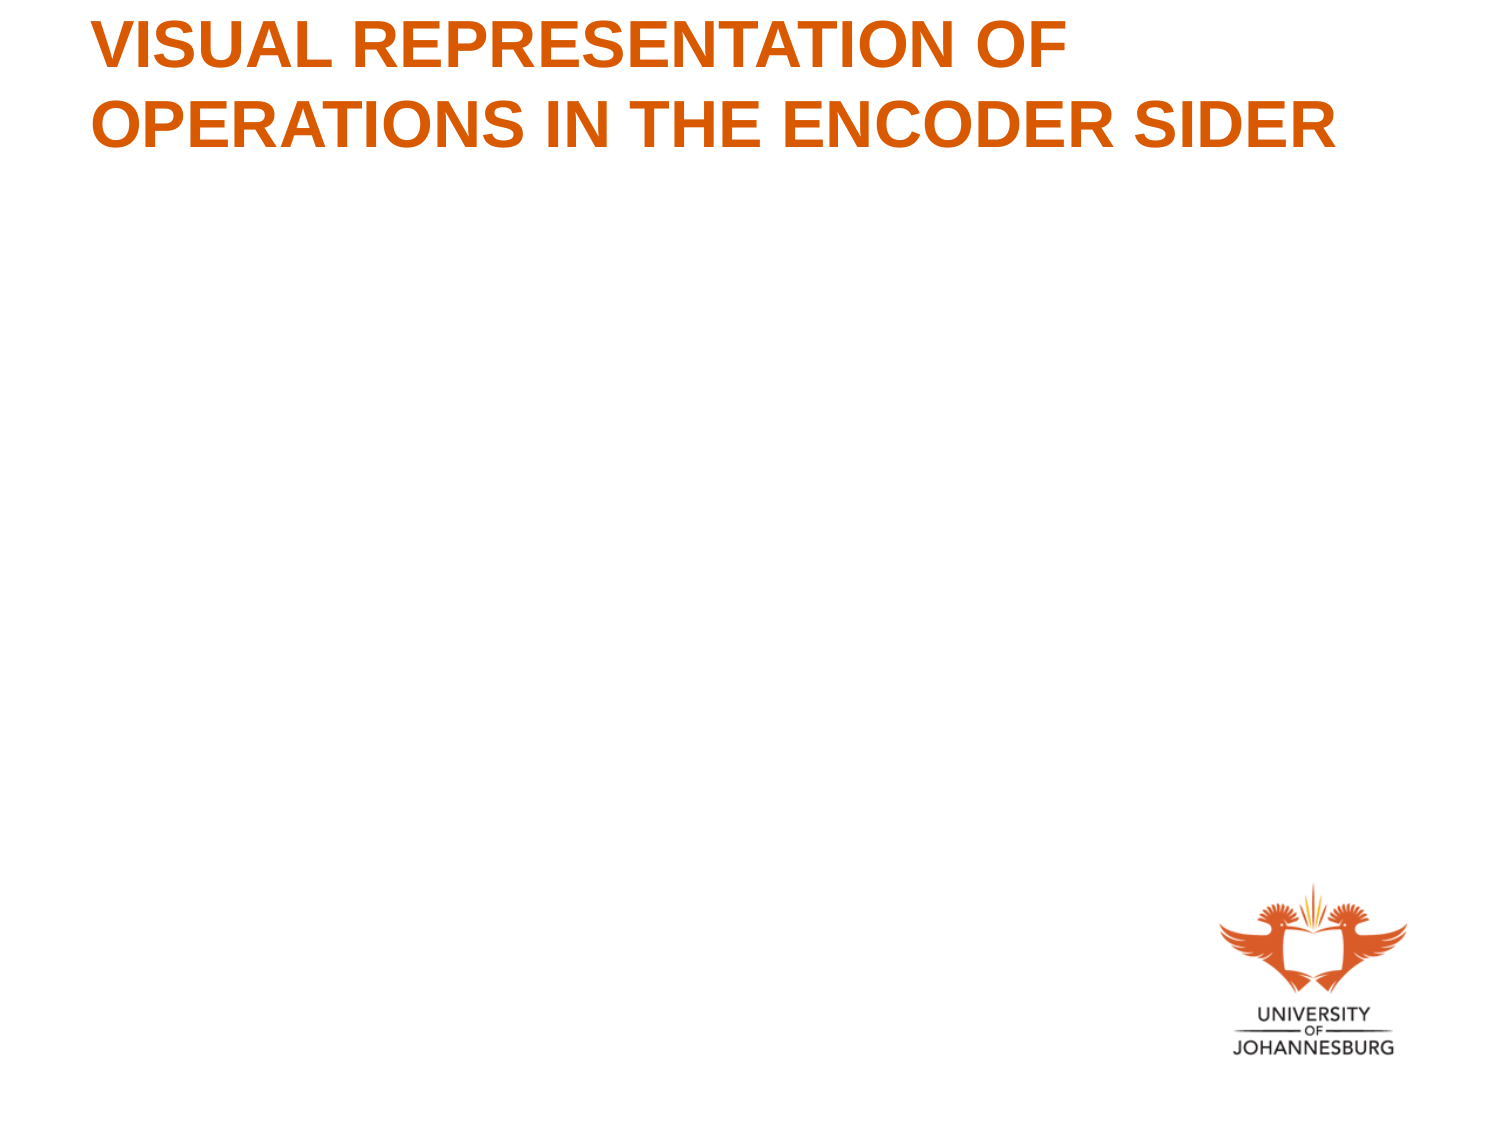

# VISUAL REPRESENTATION OF OPERATIONS IN THE ENCODER SIDER